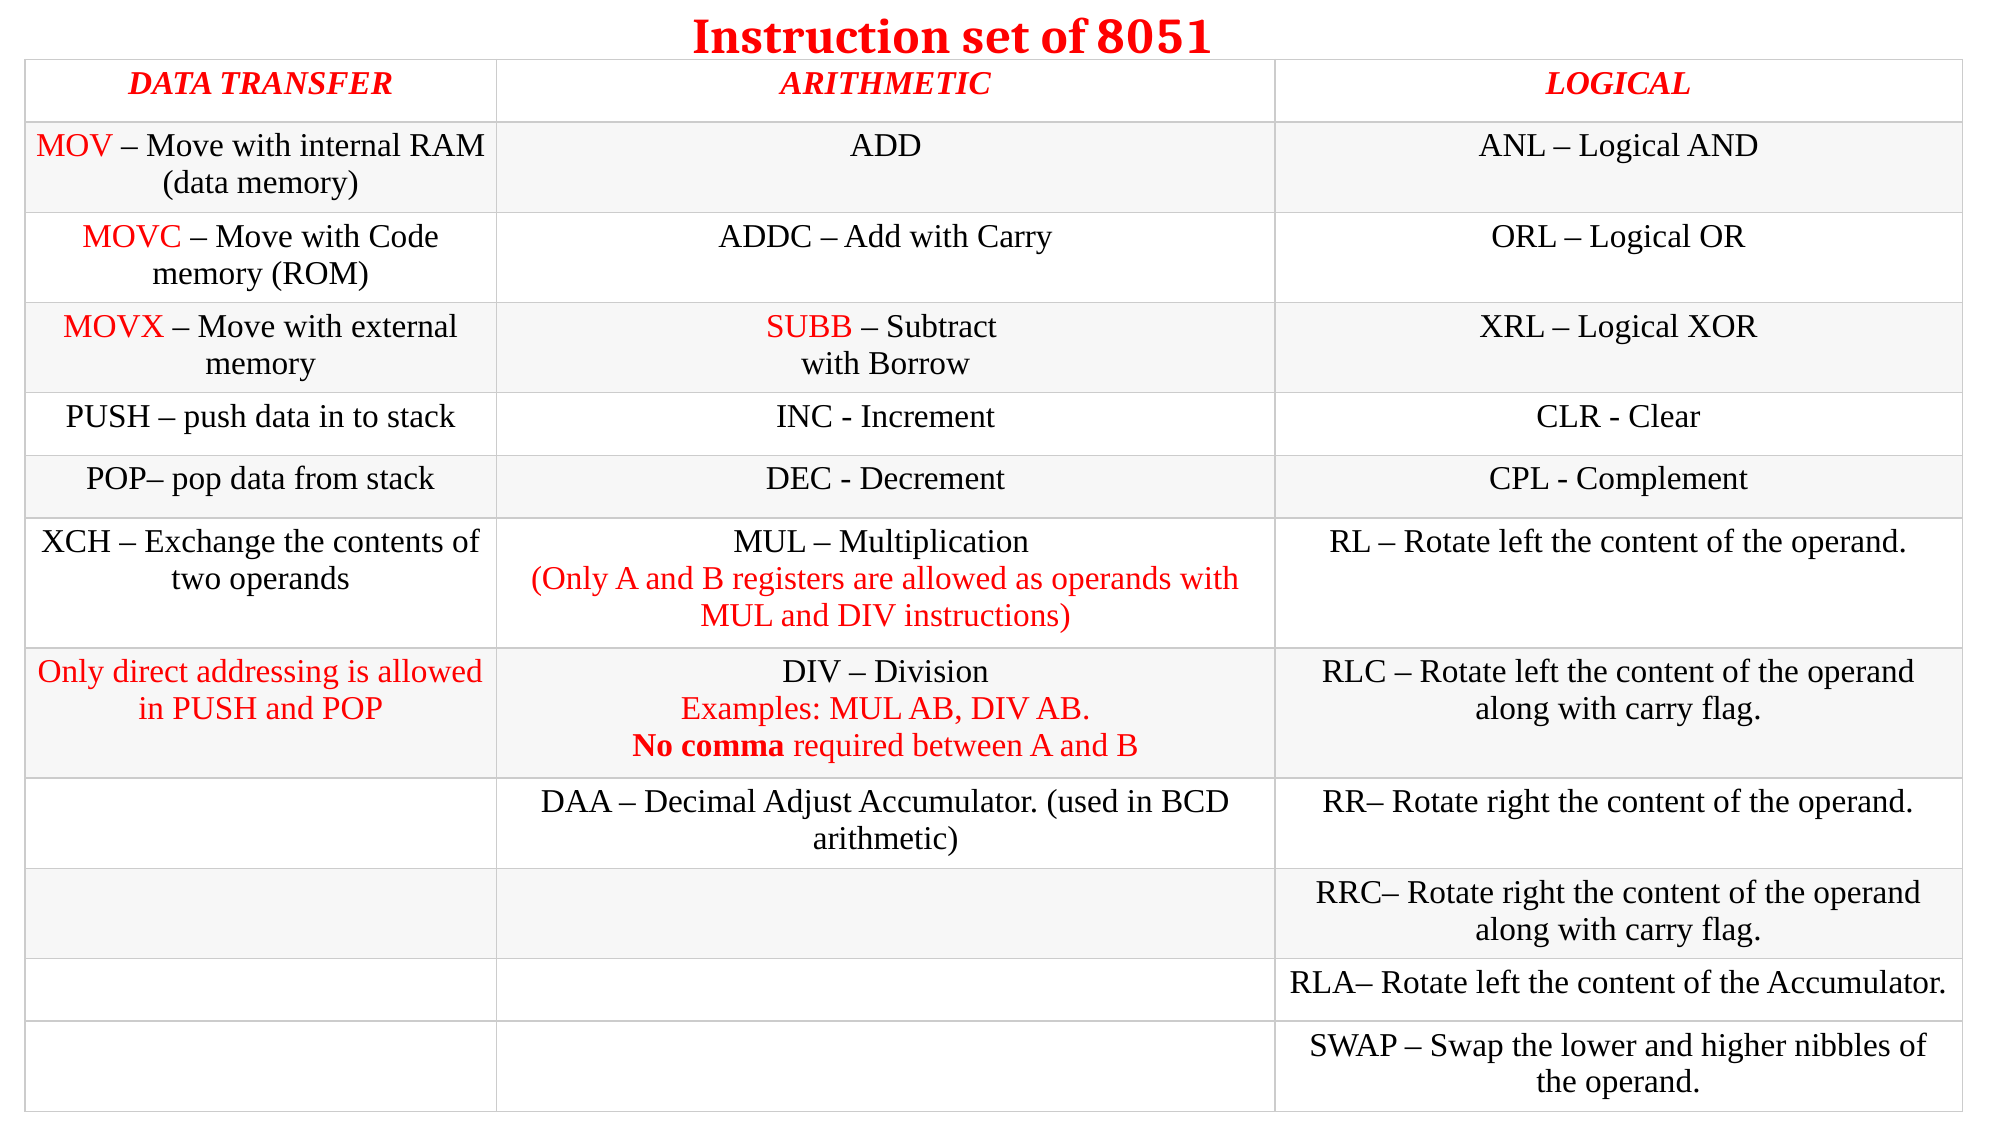

Instruction set of 8051
| DATA TRANSFER | ARITHMETIC | LOGICAL |
| --- | --- | --- |
| MOV – Move with internal RAM (data memory) | ADD | ANL – Logical AND |
| MOVC – Move with Code memory (ROM) | ADDC – Add with Carry | ORL – Logical OR |
| MOVX – Move with external memory | SUBB – Subtract with Borrow | XRL – Logical XOR |
| PUSH – push data in to stack | INC - Increment | CLR - Clear |
| POP– pop data from stack | DEC - Decrement | CPL - Complement |
| XCH – Exchange the contents of two operands | MUL – Multiplication (Only A and B registers are allowed as operands with MUL and DIV instructions) | RL – Rotate left the content of the operand. |
| Only direct addressing is allowed in PUSH and POP | DIV – Division Examples: MUL AB, DIV AB. No comma required between A and B | RLC – Rotate left the content of the operand along with carry flag. |
|  | DAA – Decimal Adjust Accumulator. (used in BCD arithmetic) | RR– Rotate right the content of the operand. |
|  |  | RRC– Rotate right the content of the operand along with carry flag. |
|  |  | RLA– Rotate left the content of the Accumulator. |
|  |  | SWAP – Swap the lower and higher nibbles of the operand. |